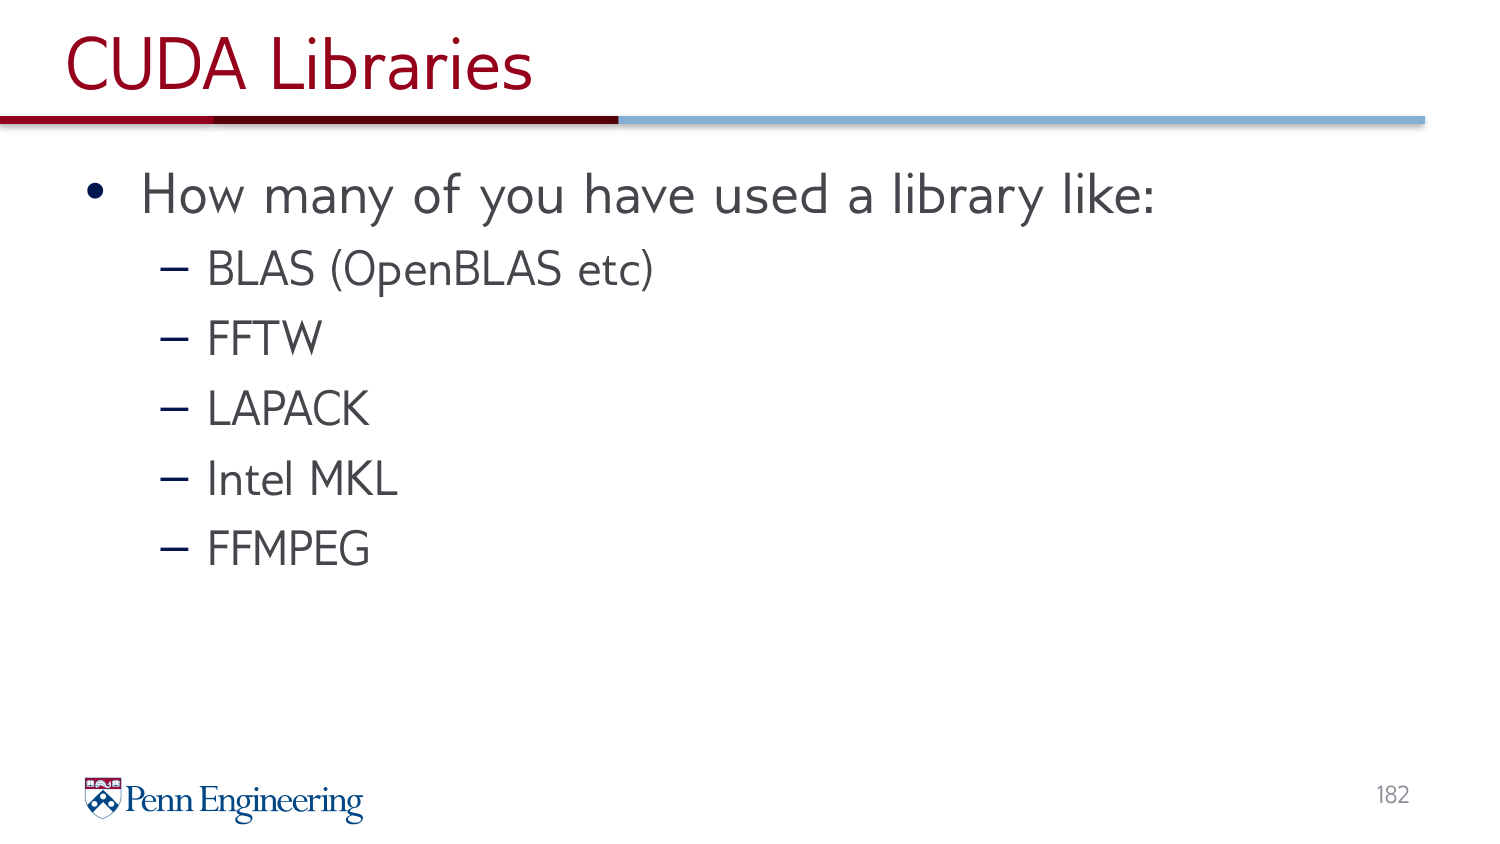

# CUDA Libraries
How many of you have used a library like:
BLAS (OpenBLAS etc)
FFTW
LAPACK
Intel MKL
FFMPEG

182